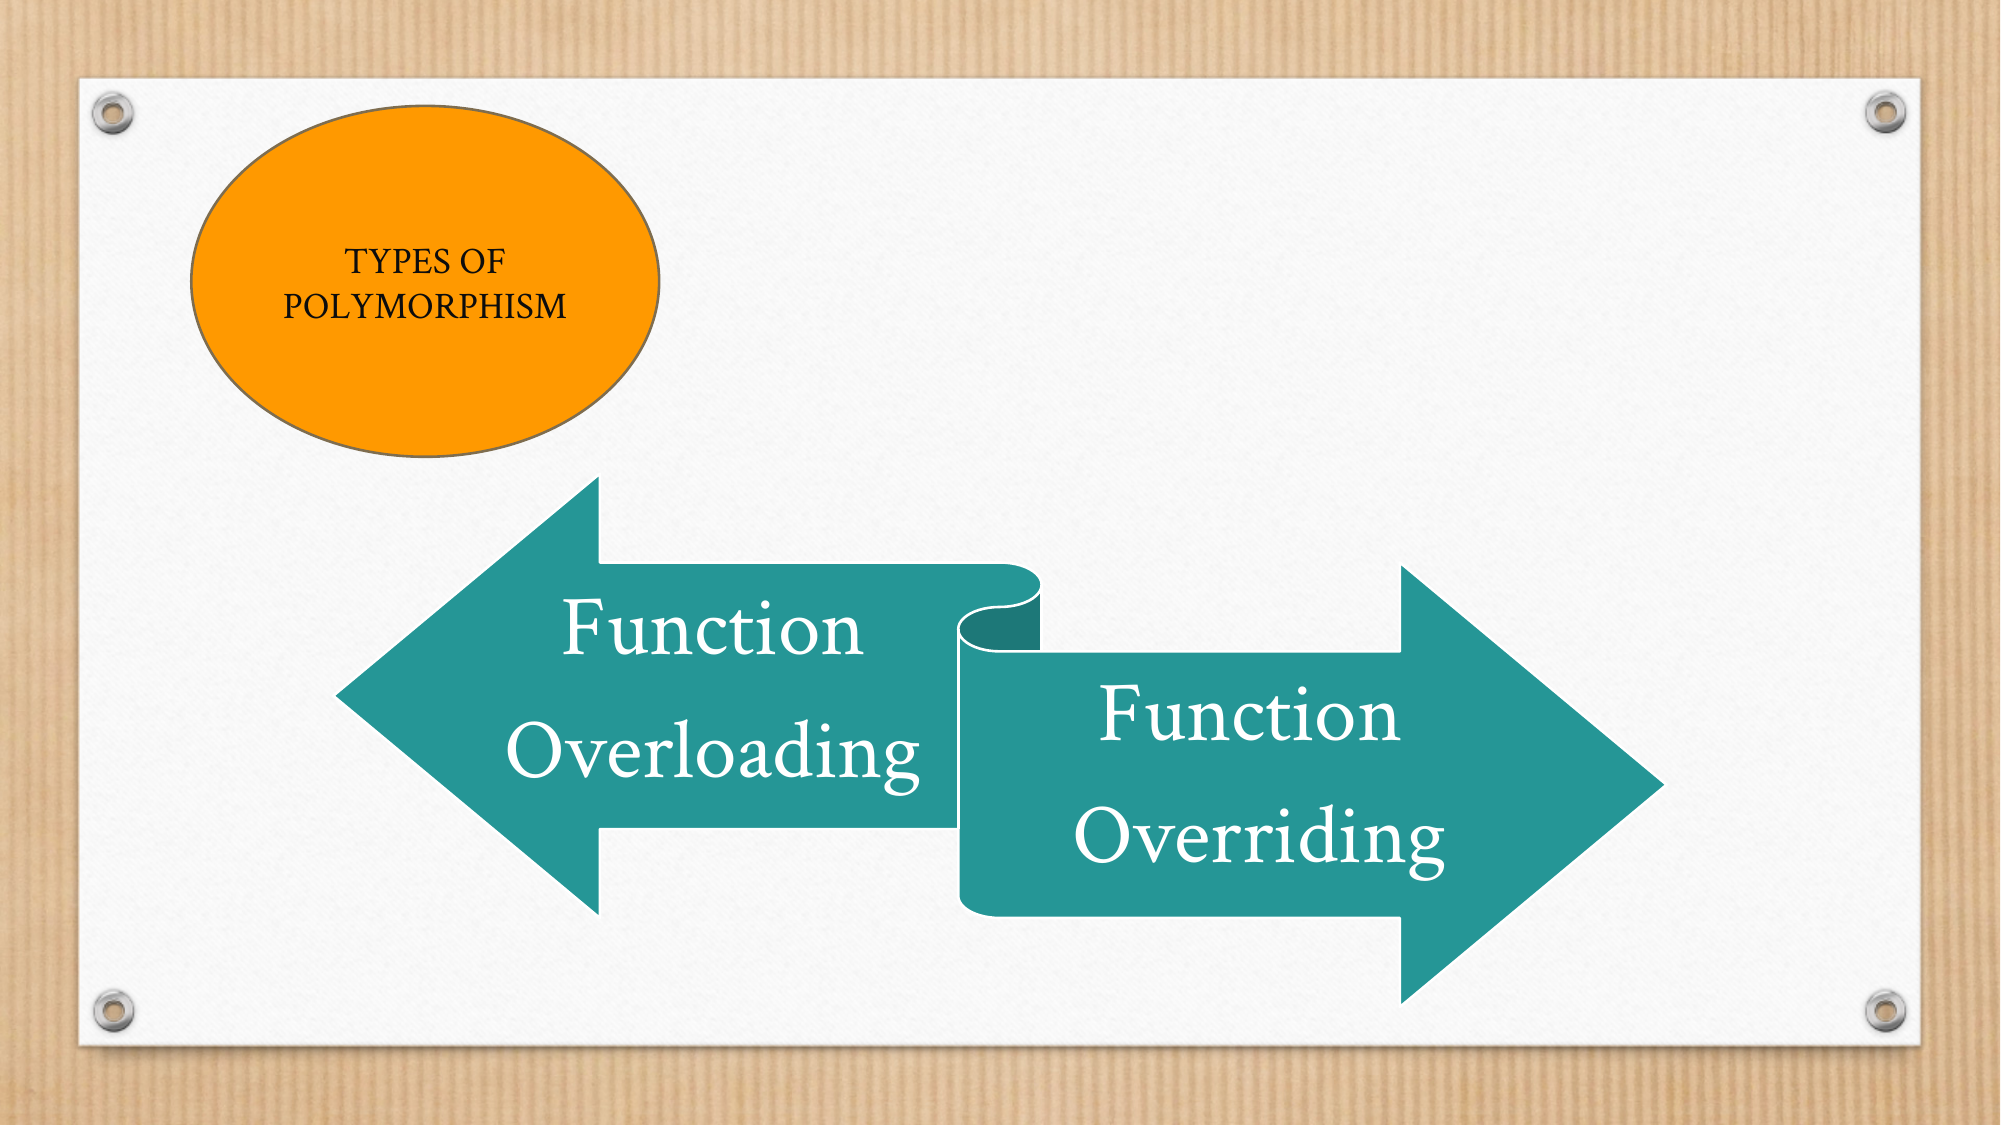

TYPES OF POLYMORPHISM
Function
Overloading
Function
Overriding